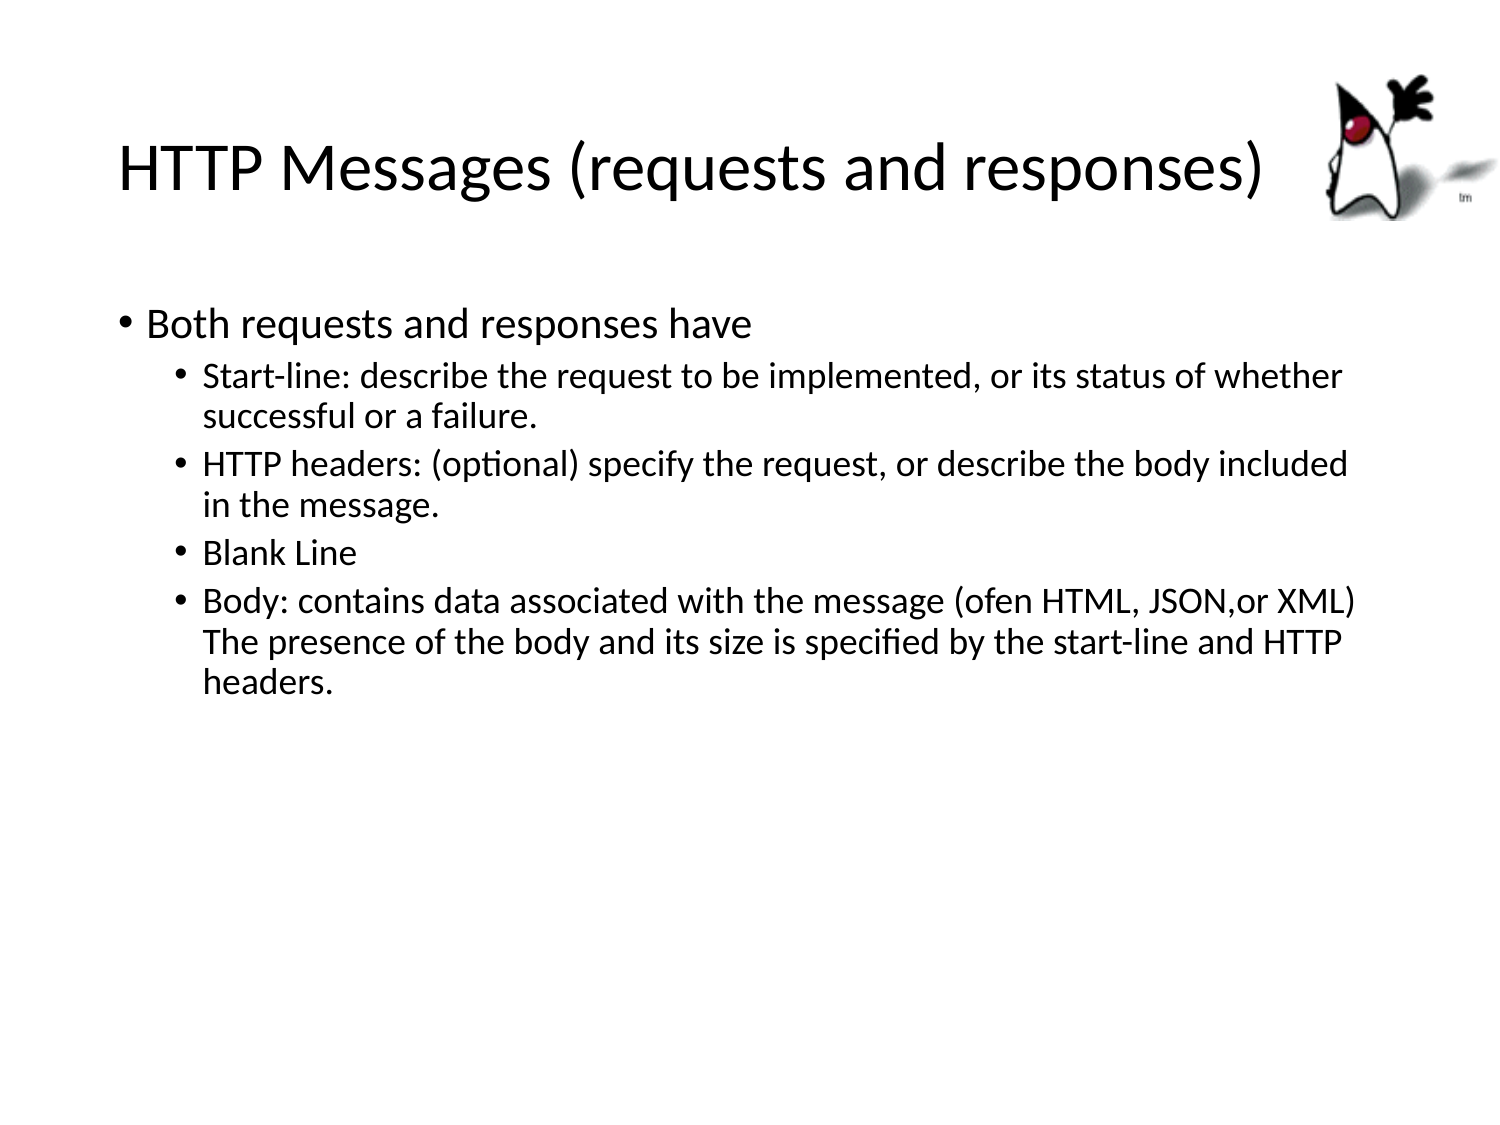

# HTTP Messages (requests and responses)

Both requests and responses have
Start-line: describe the request to be implemented, or its status of whether successful or a failure.
HTTP headers: (optional) specify the request, or describe the body included in the message.
Blank Line
Body: contains data associated with the message (ofen HTML, JSON,or XML) The presence of the body and its size is specified by the start-line and HTTP headers.